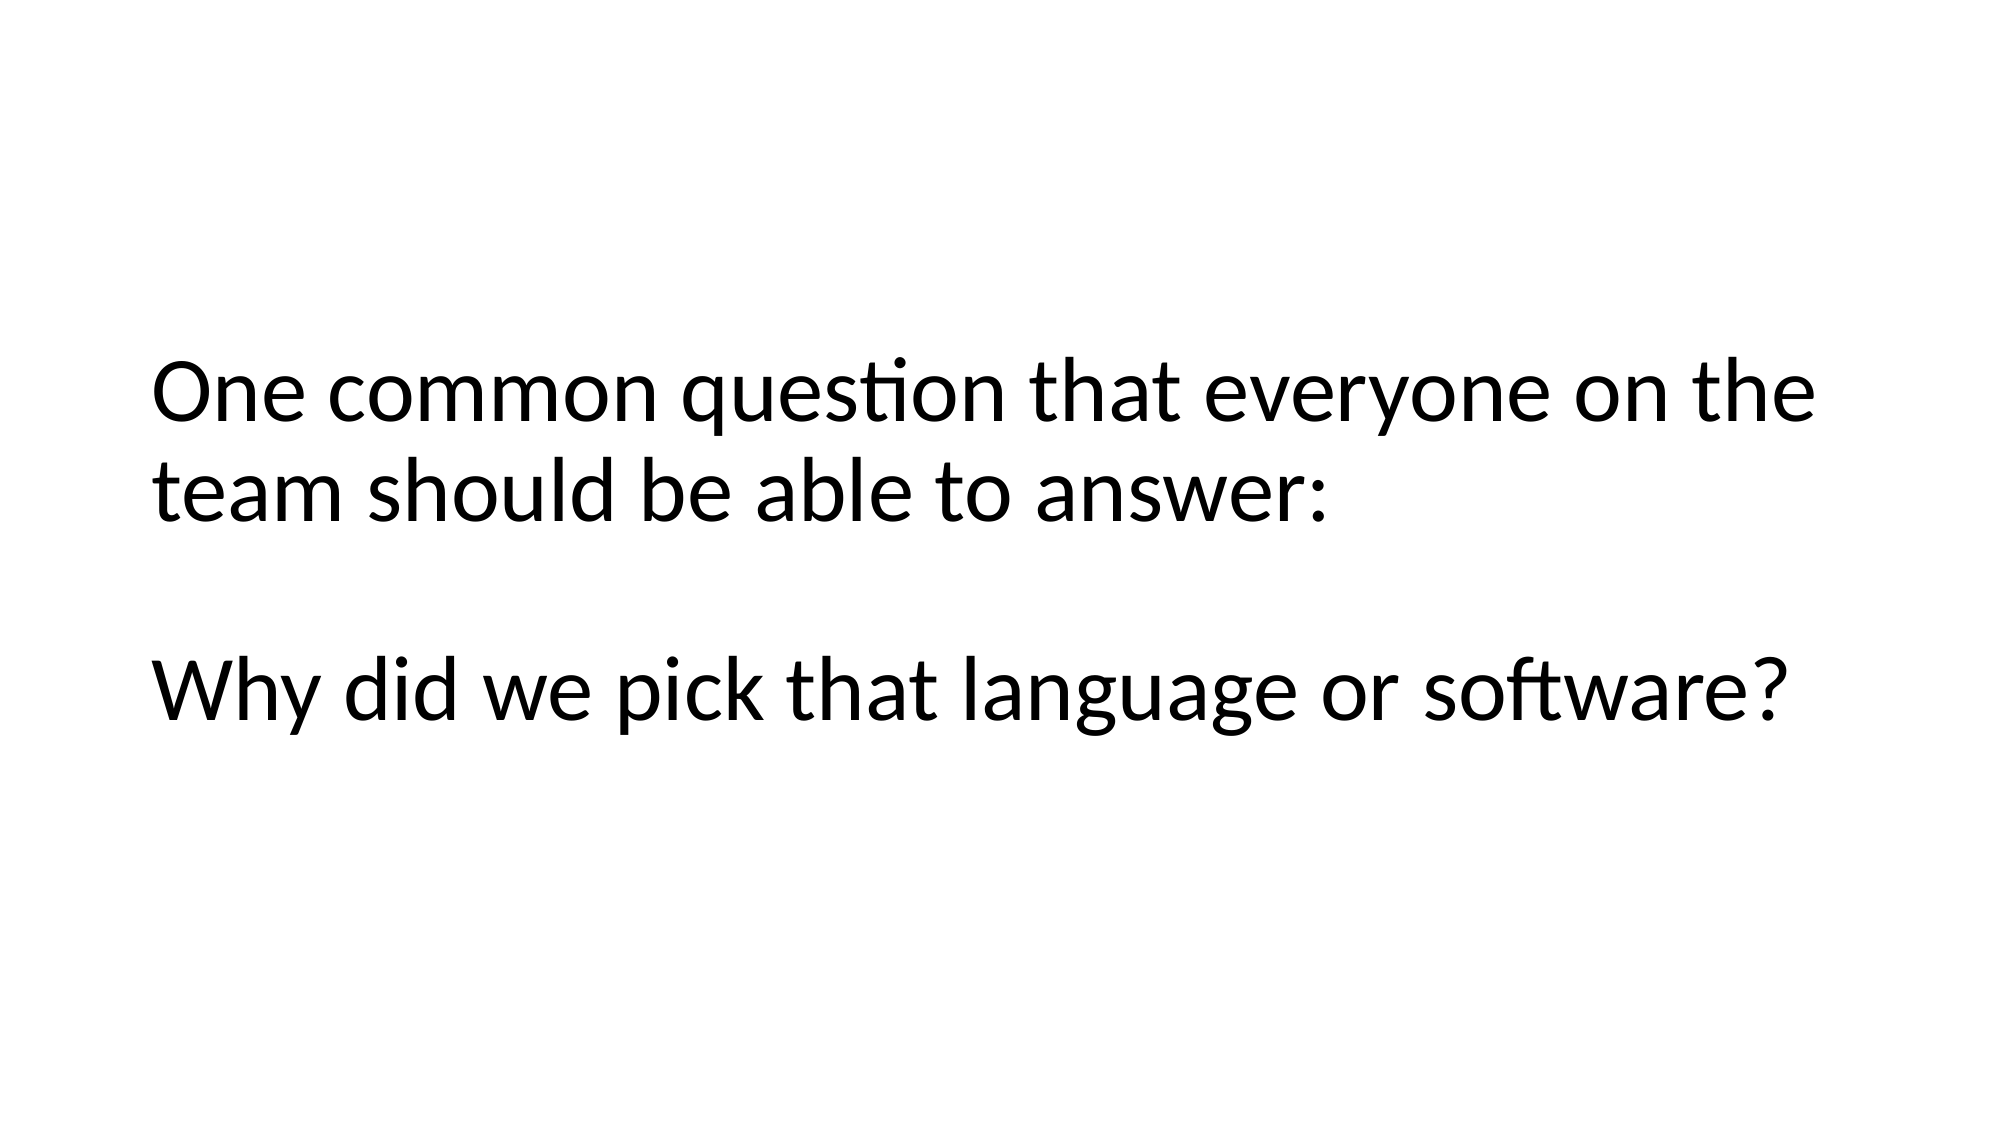

# One common question that everyone on the team should be able to answer: Why did we pick that language or software?